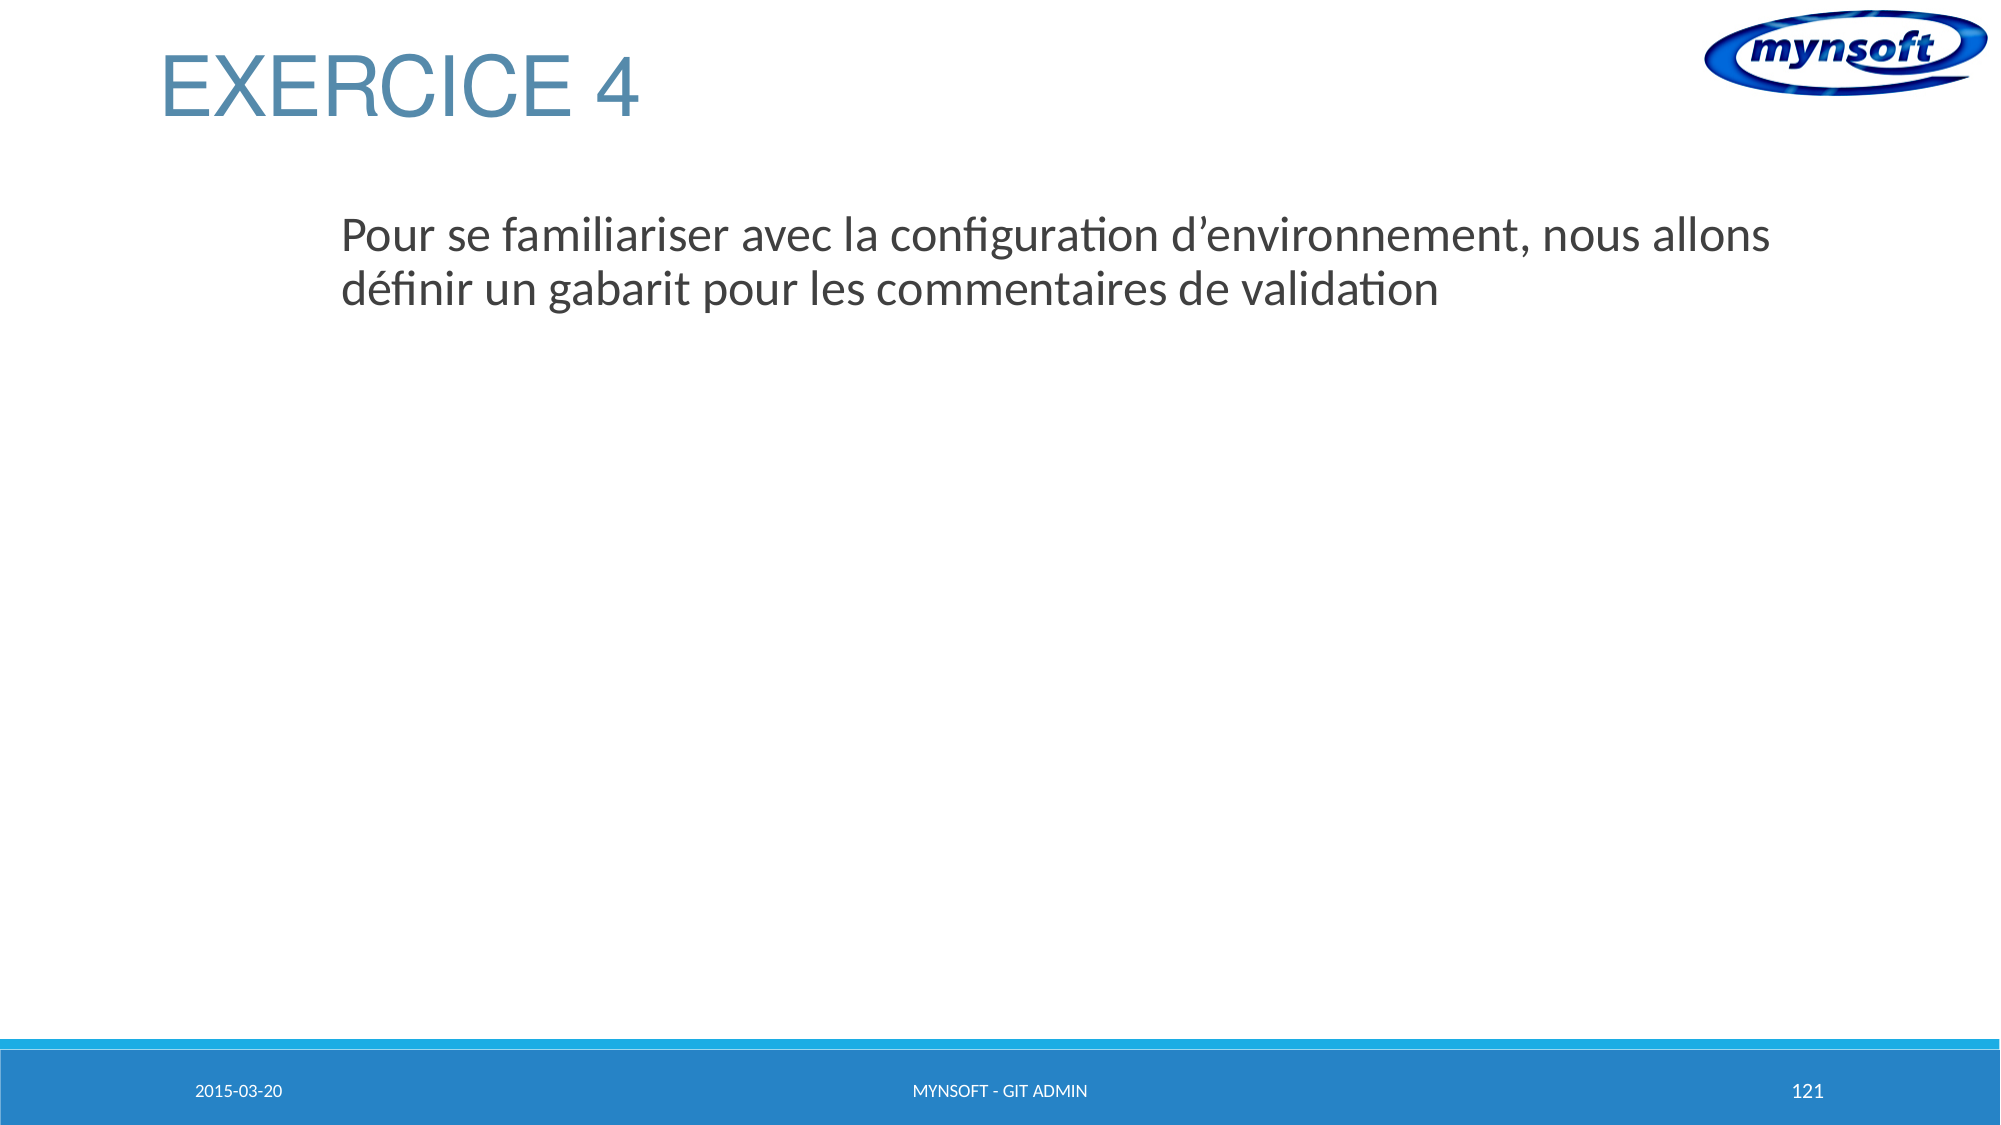

# EXERCICE 4
Pour se familiariser avec la configuration d’environnement, nous allons définir un gabarit pour les commentaires de validation
2015-03-20
MYNSOFT - GIT ADMIN
121